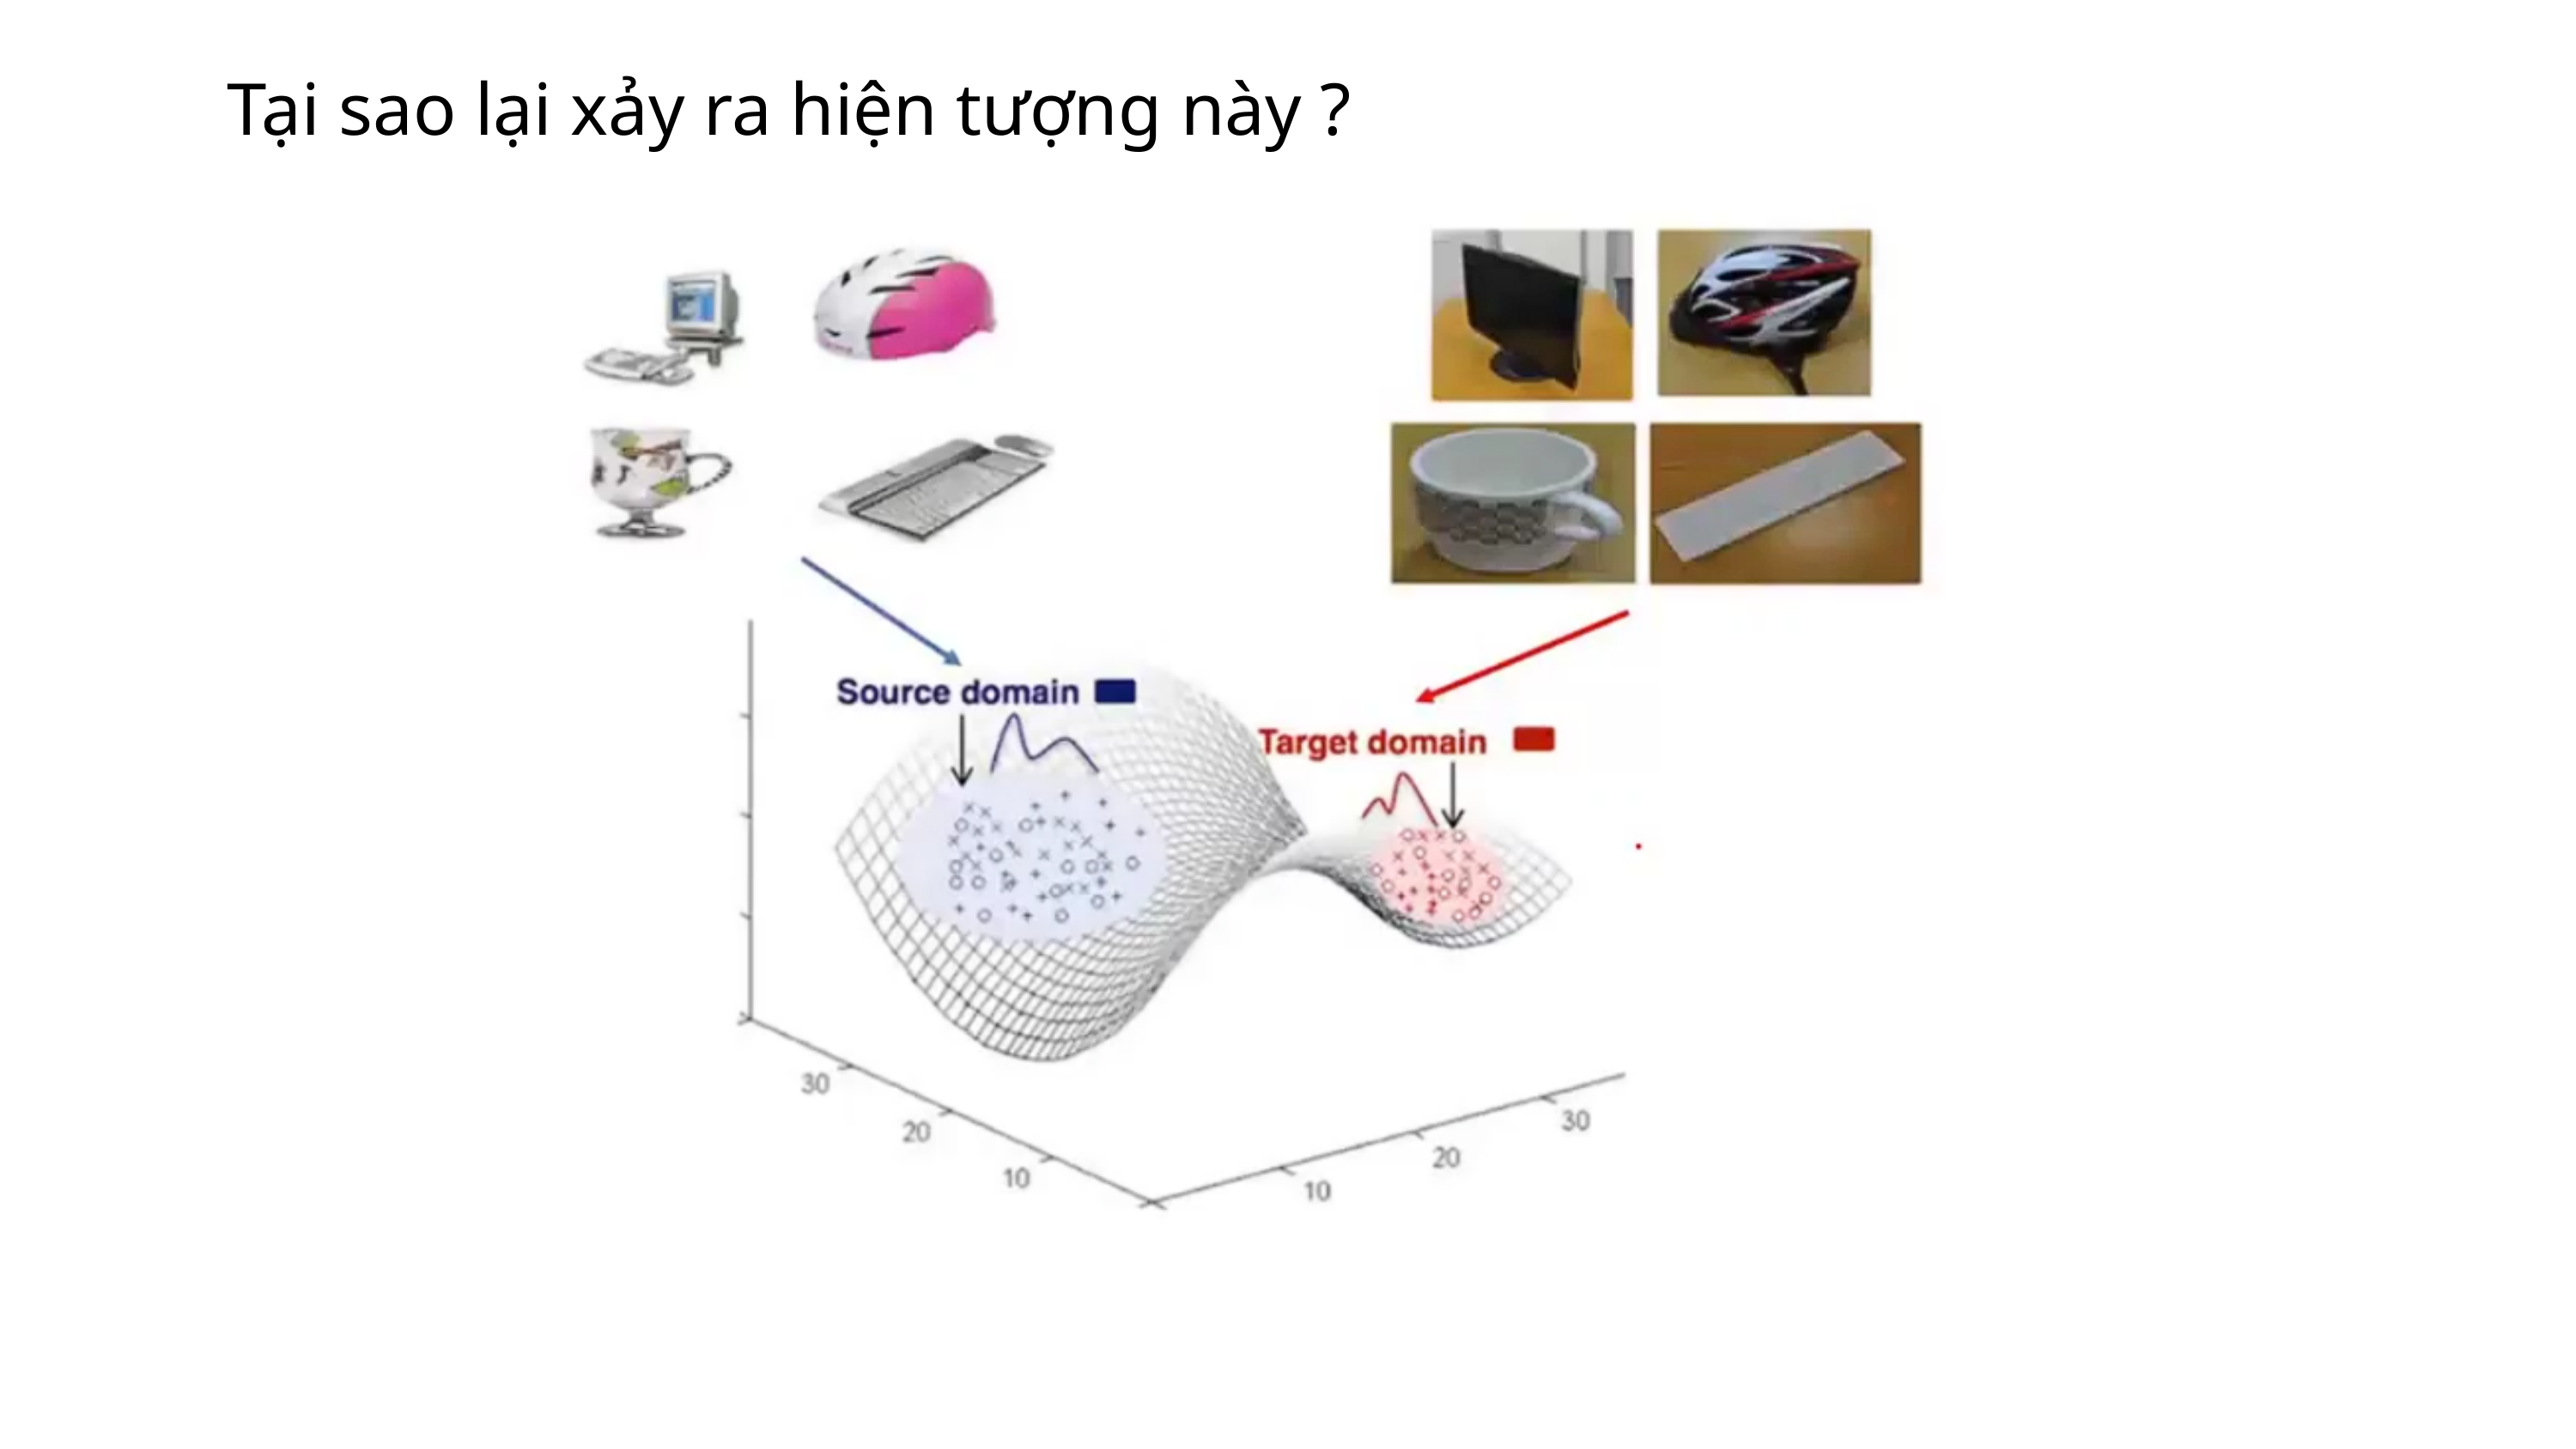

Tại sao lại xảy ra hiện tượng này ?